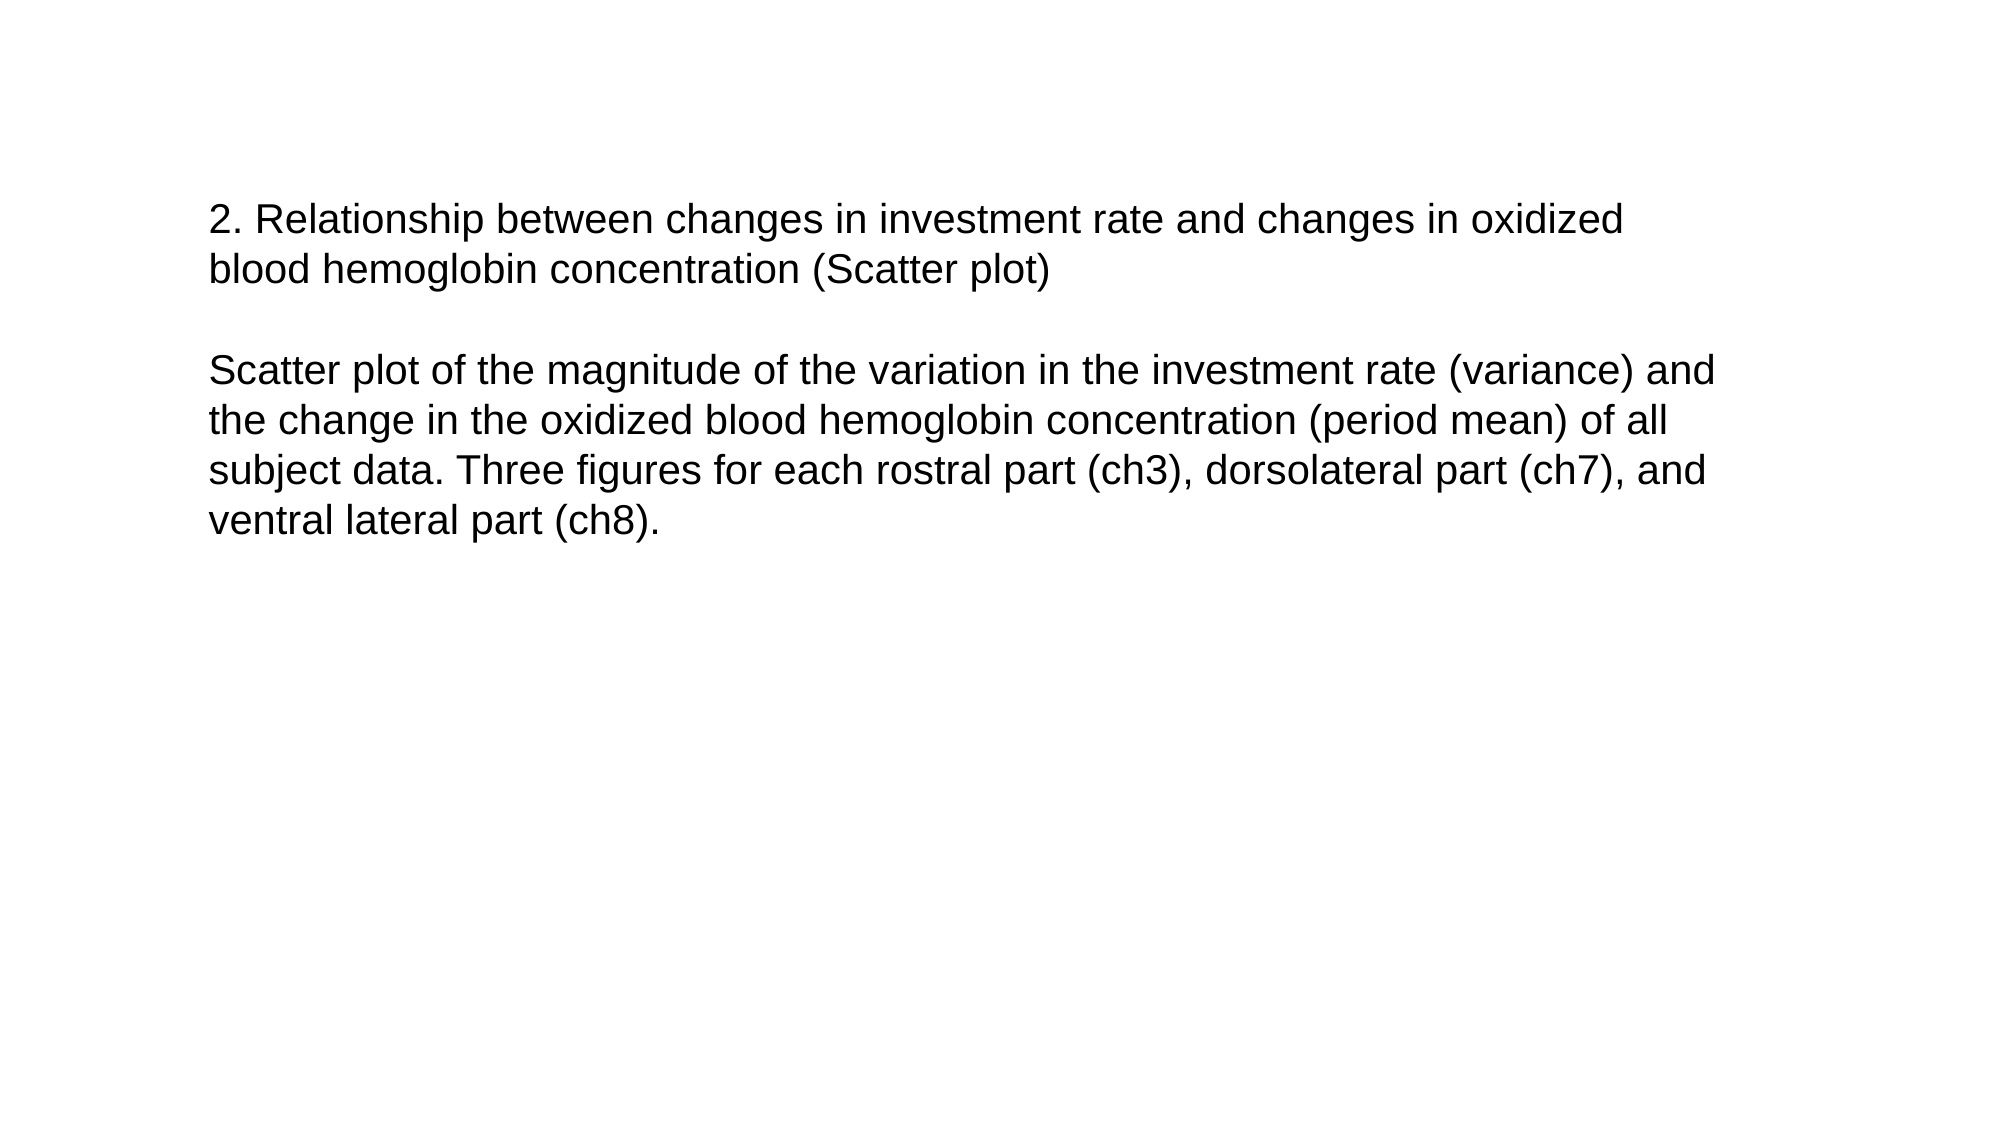

2. Relationship between changes in investment rate and changes in oxidized blood hemoglobin concentration (Scatter plot)

Scatter plot of the magnitude of the variation in the investment rate (variance) and the change in the oxidized blood hemoglobin concentration (period mean) of all subject data. Three figures for each rostral part (ch3), dorsolateral part (ch7), and ventral lateral part (ch8).